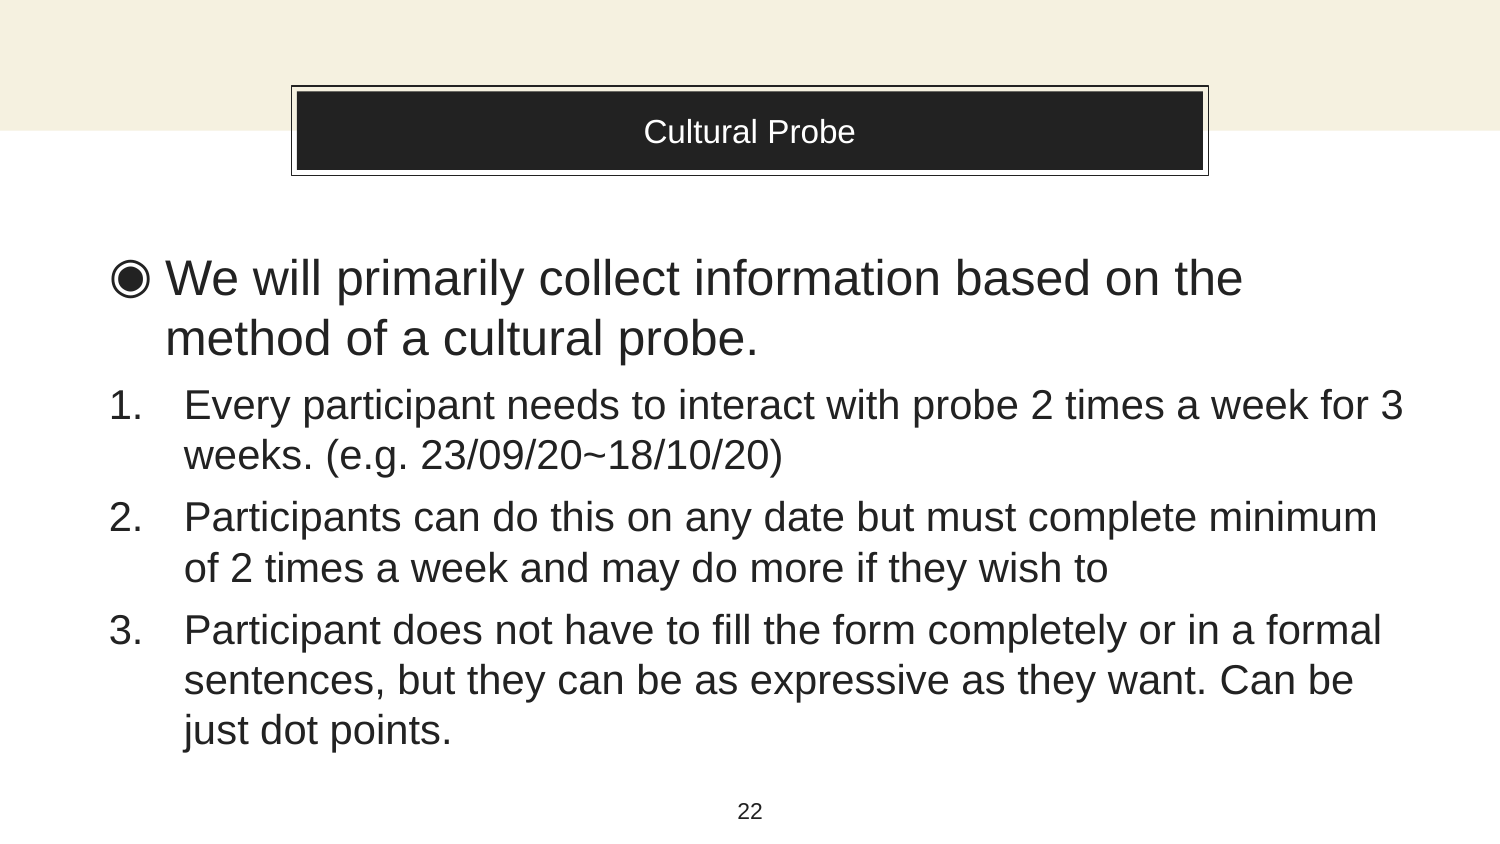

# Cultural Probe
We will primarily collect information based on the method of a cultural probe.
Every participant needs to interact with probe 2 times a week for 3 weeks. (e.g. 23/09/20~18/10/20)
Participants can do this on any date but must complete minimum of 2 times a week and may do more if they wish to
Participant does not have to fill the form completely or in a formal sentences, but they can be as expressive as they want. Can be just dot points.
22